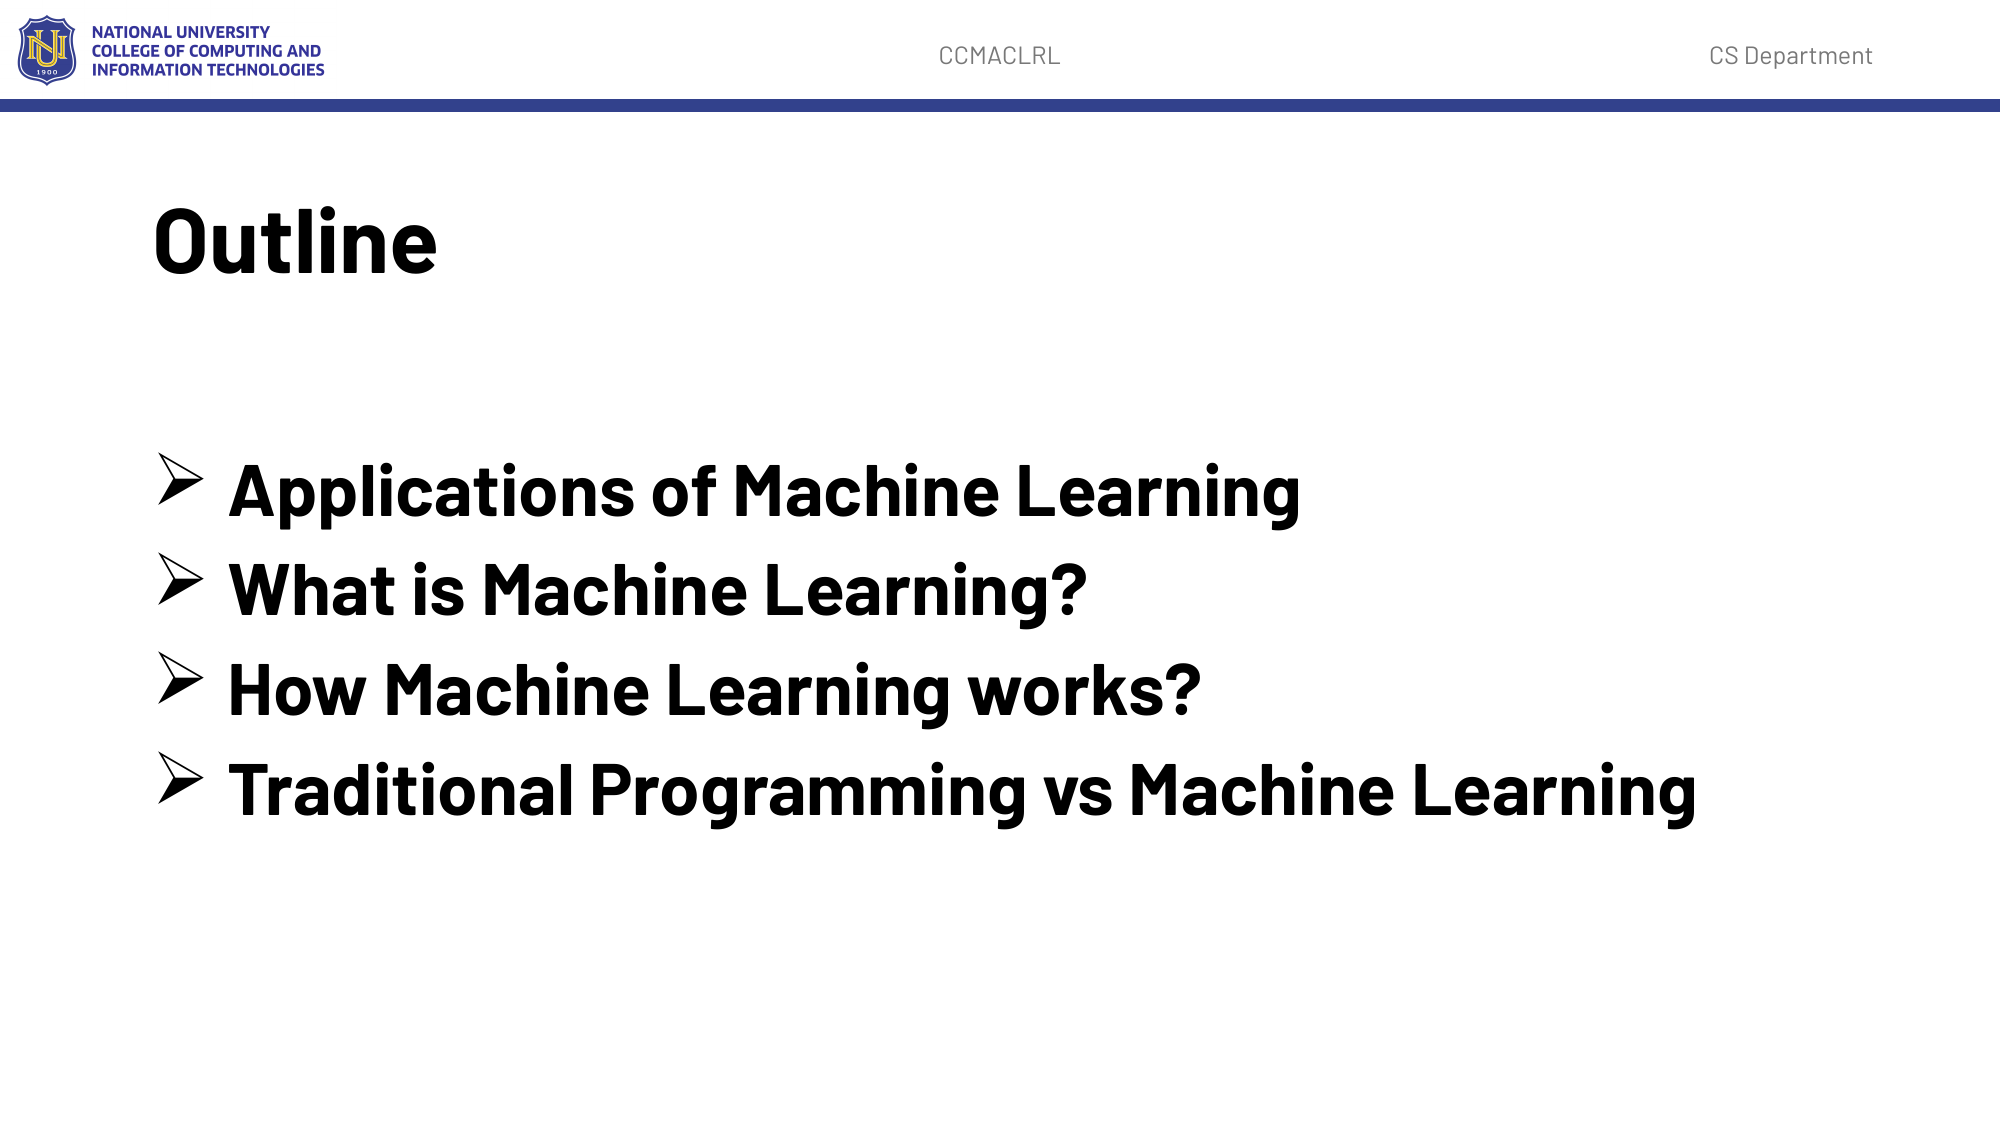

# Outline

Applications of Machine Learning
What is Machine Learning?
How Machine Learning works?
Traditional Programming vs Machine Learning